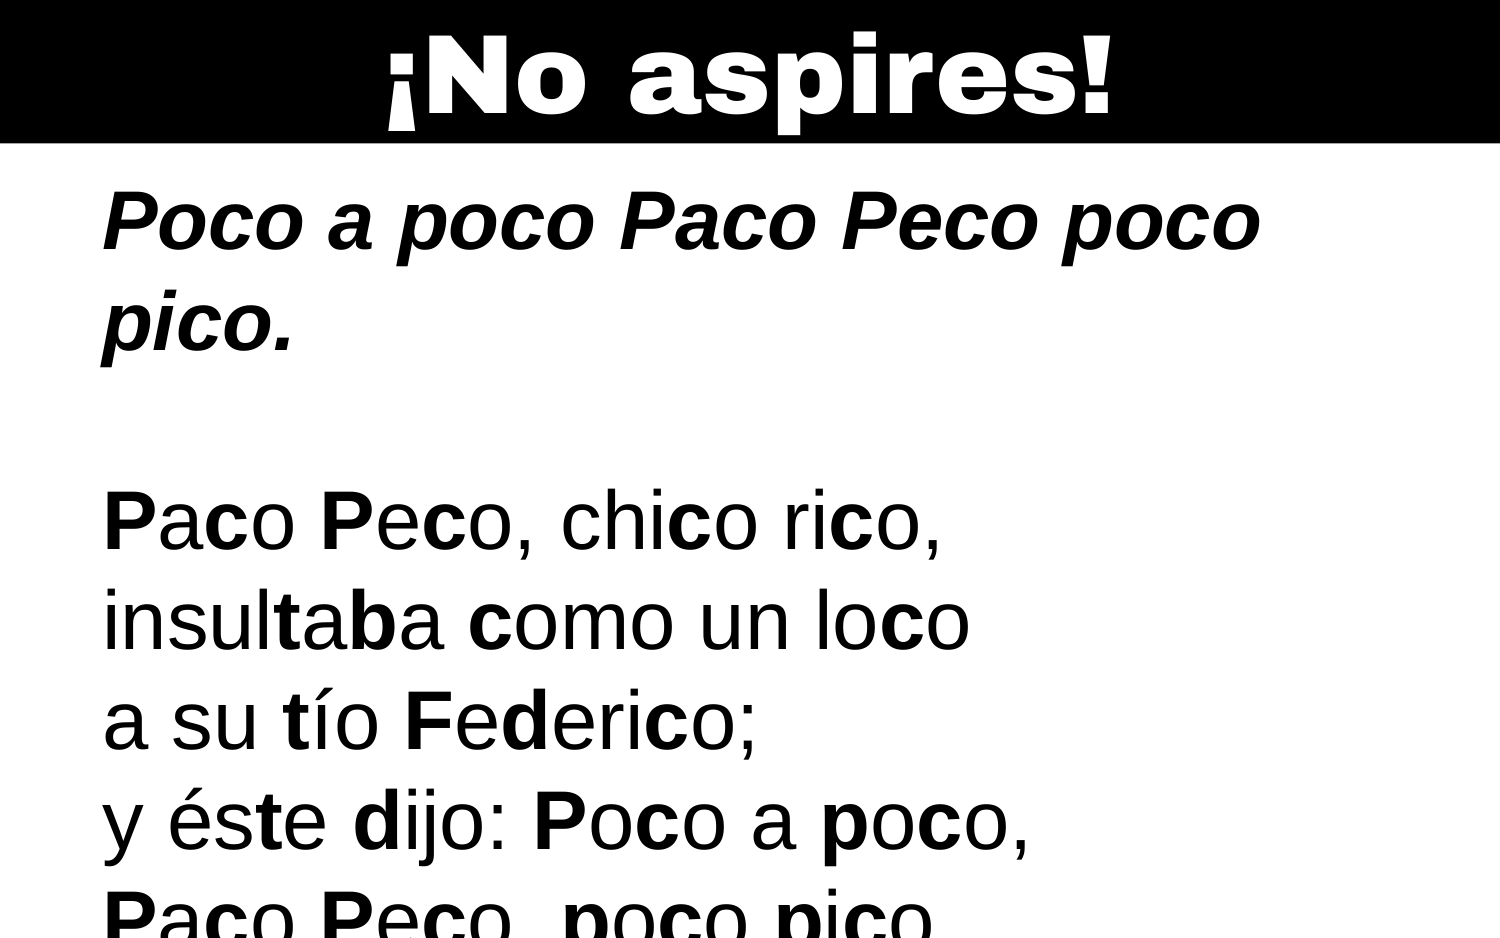

¡No aspires!
Poco a poco Paco Peco poco pico.

Paco Peco, chico rico,
insultaba como un loco
a su tío Federico;
y éste dijo: Poco a poco,
Paco Peco, poco pico.